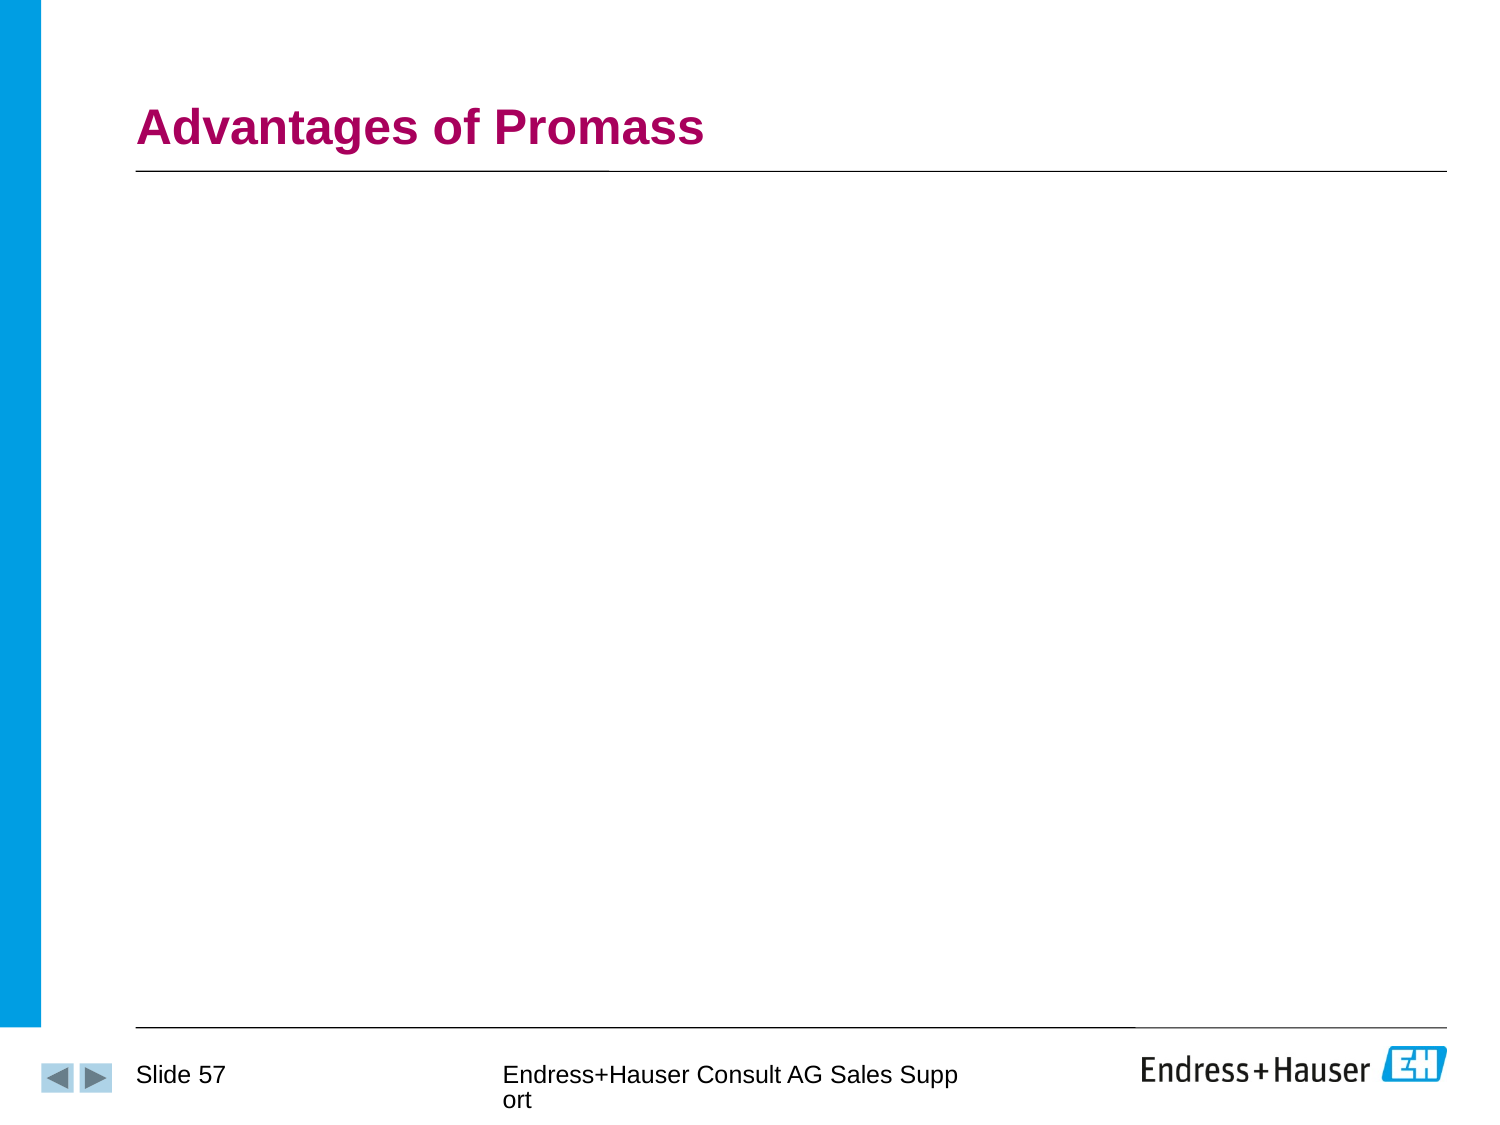

# Advantages of Promass

Slide 57
Endress+Hauser Consult AG Sales Support